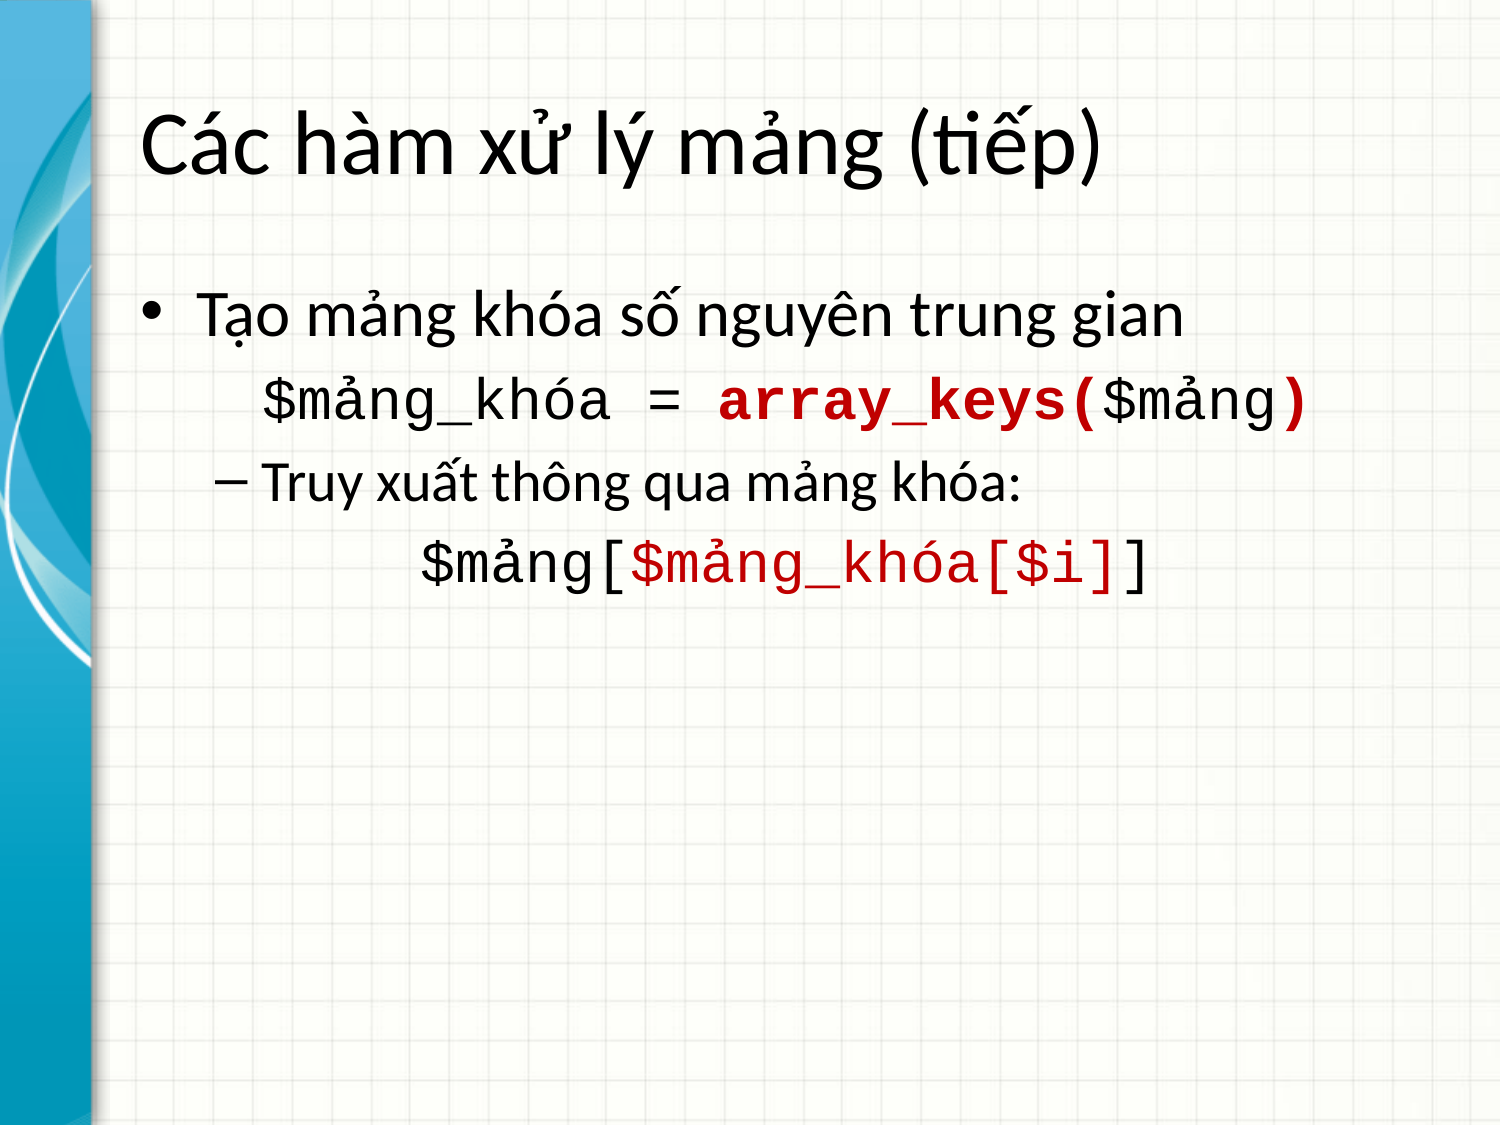

# Các hàm xử lý mảng (tiếp)
Tạo mảng khóa số nguyên trung gian
$mảng_khóa = array_keys($mảng)
Truy xuất thông qua mảng khóa:
$mảng[$mảng_khóa[$i]]